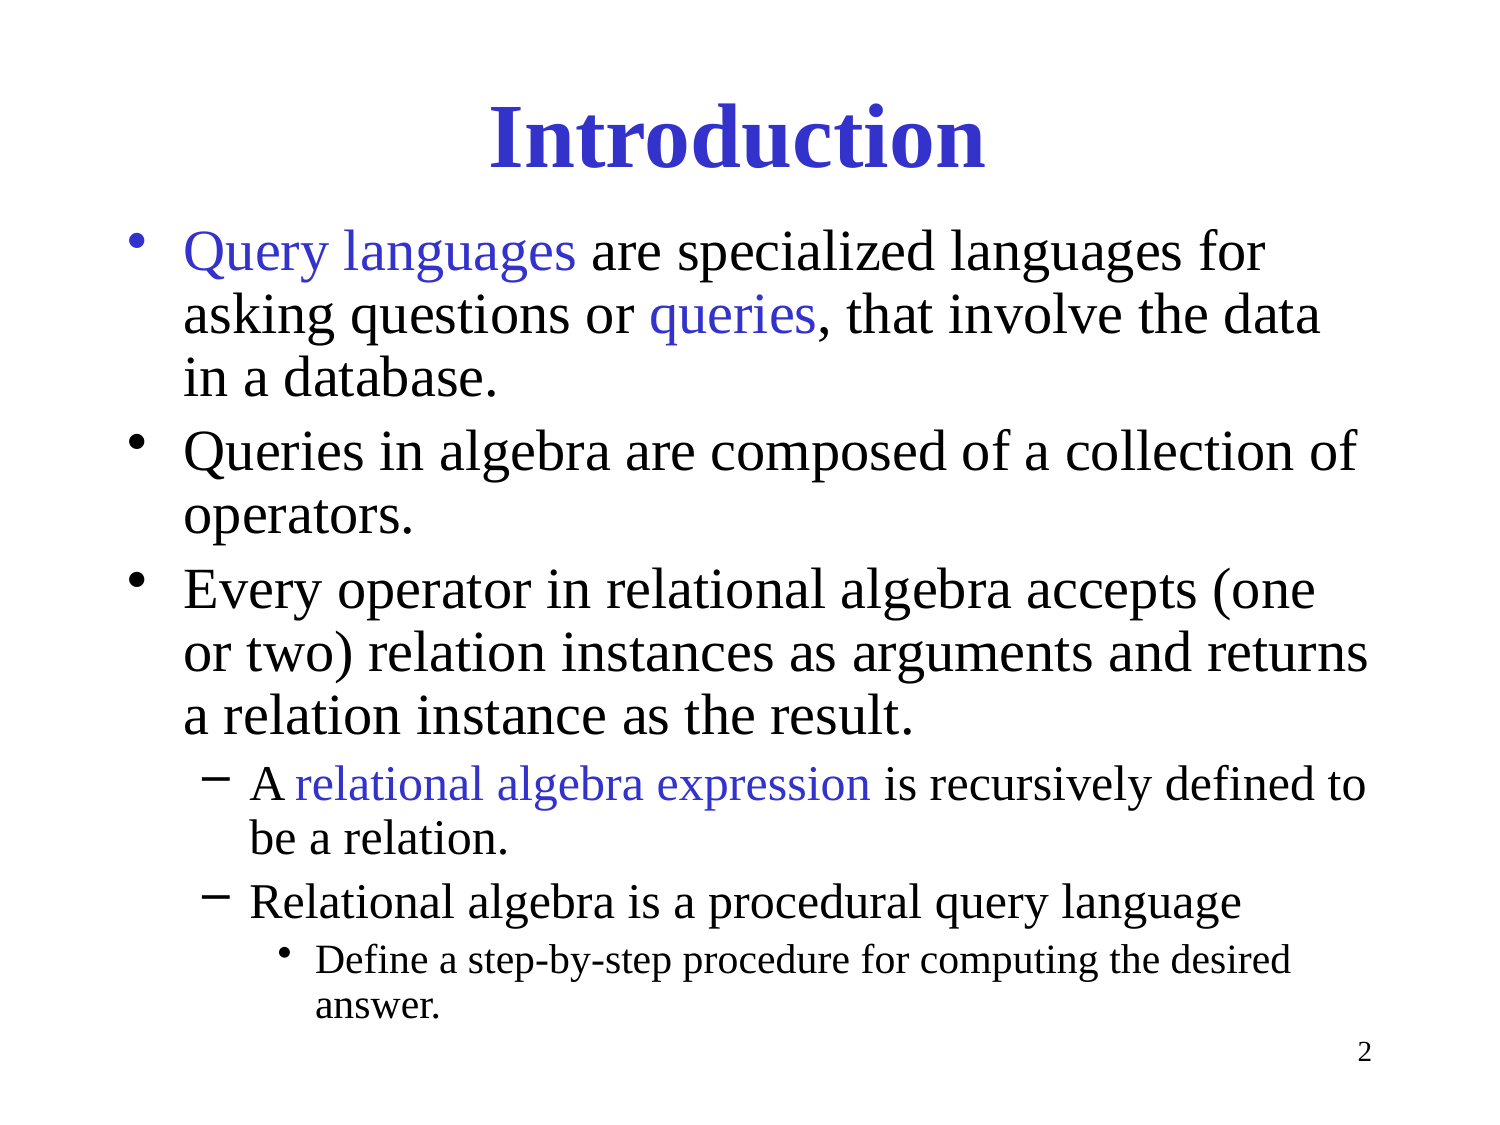

# Introduction
Query languages are specialized languages for asking questions or queries, that involve the data in a database.
Queries in algebra are composed of a collection of operators.
Every operator in relational algebra accepts (one or two) relation instances as arguments and returns a relation instance as the result.
A relational algebra expression is recursively defined to be a relation.
Relational algebra is a procedural query language
Define a step-by-step procedure for computing the desired answer.
2